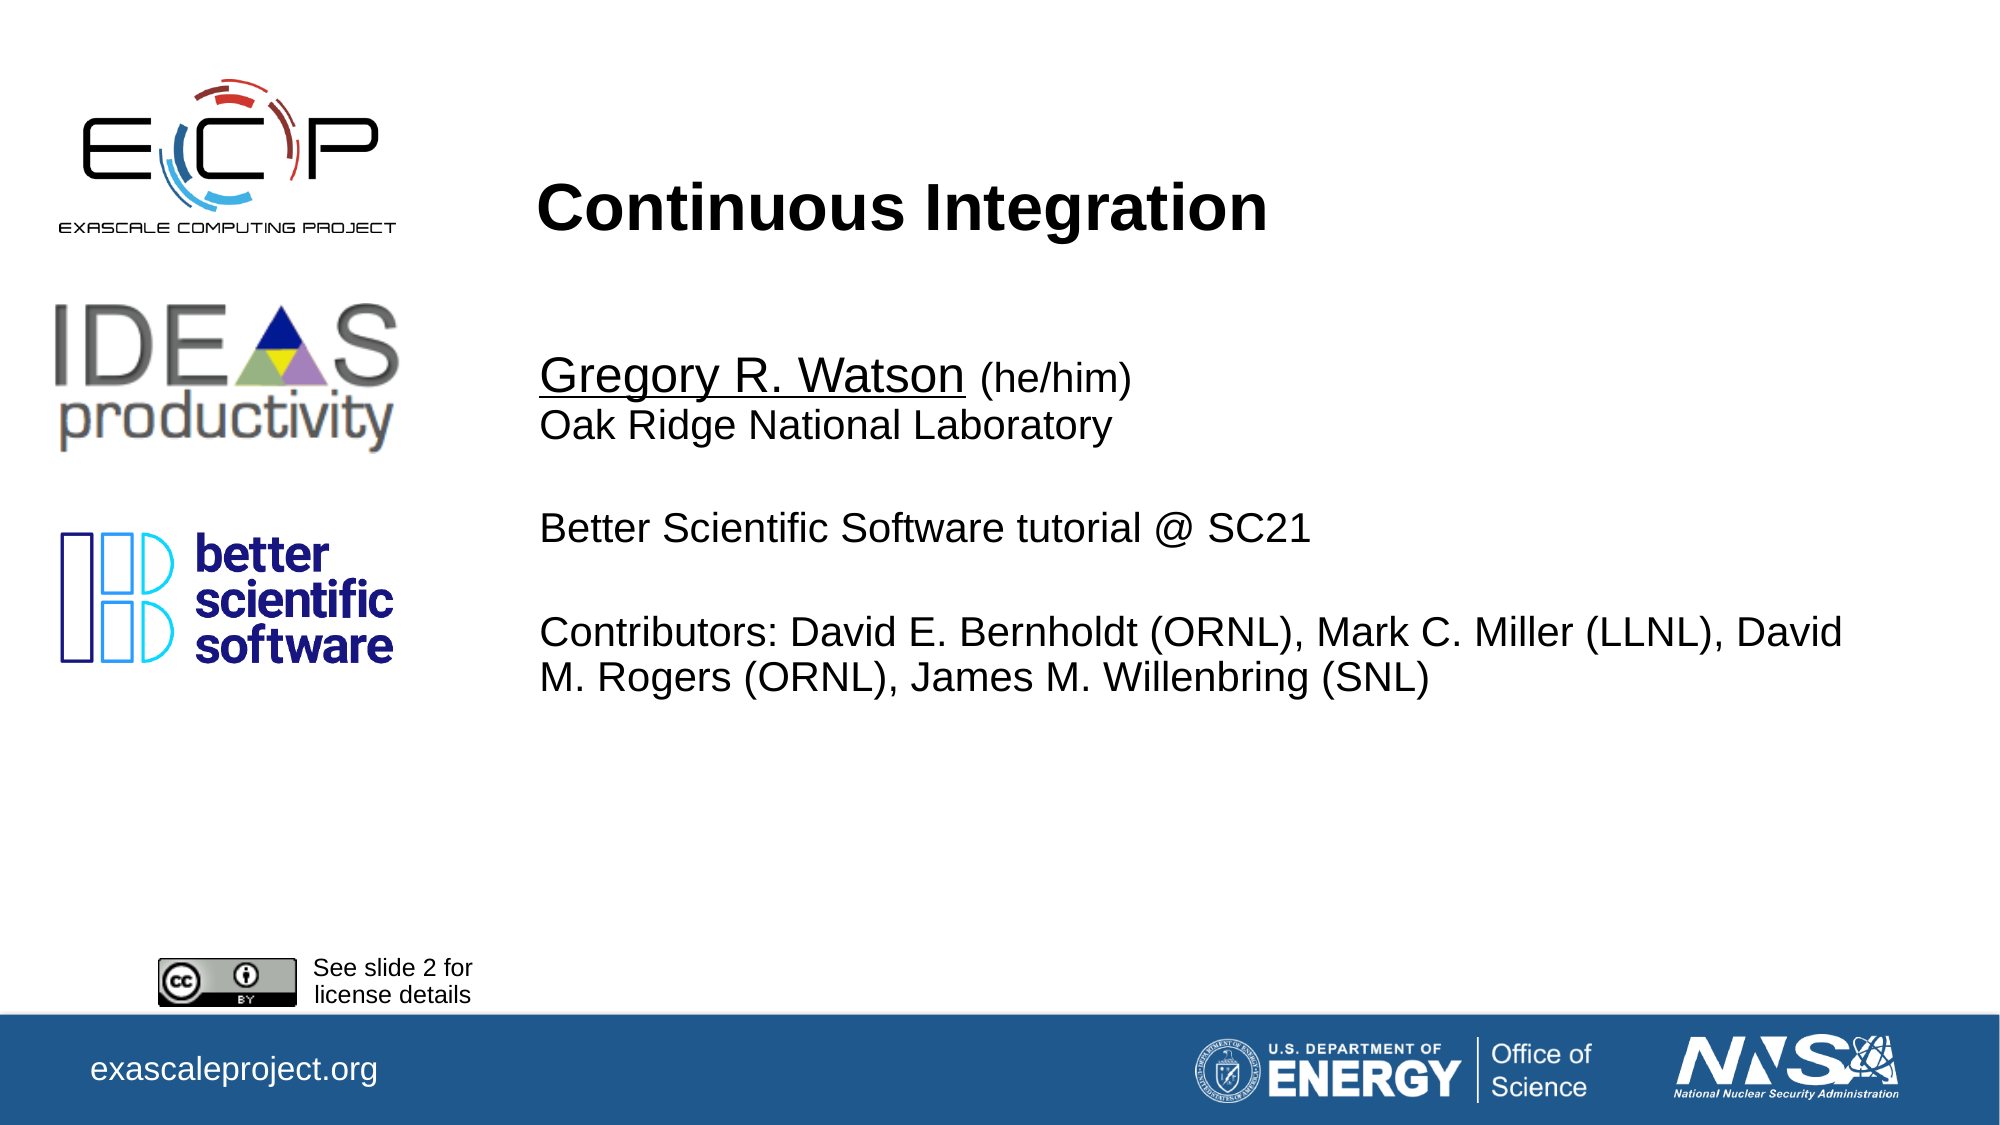

# Continuous Integration
Gregory R. Watson (he/him)
Oak Ridge National Laboratory
Better Scientific Software tutorial @ SC21
Contributors: David E. Bernholdt (ORNL), Mark C. Miller (LLNL), David M. Rogers (ORNL), James M. Willenbring (SNL)